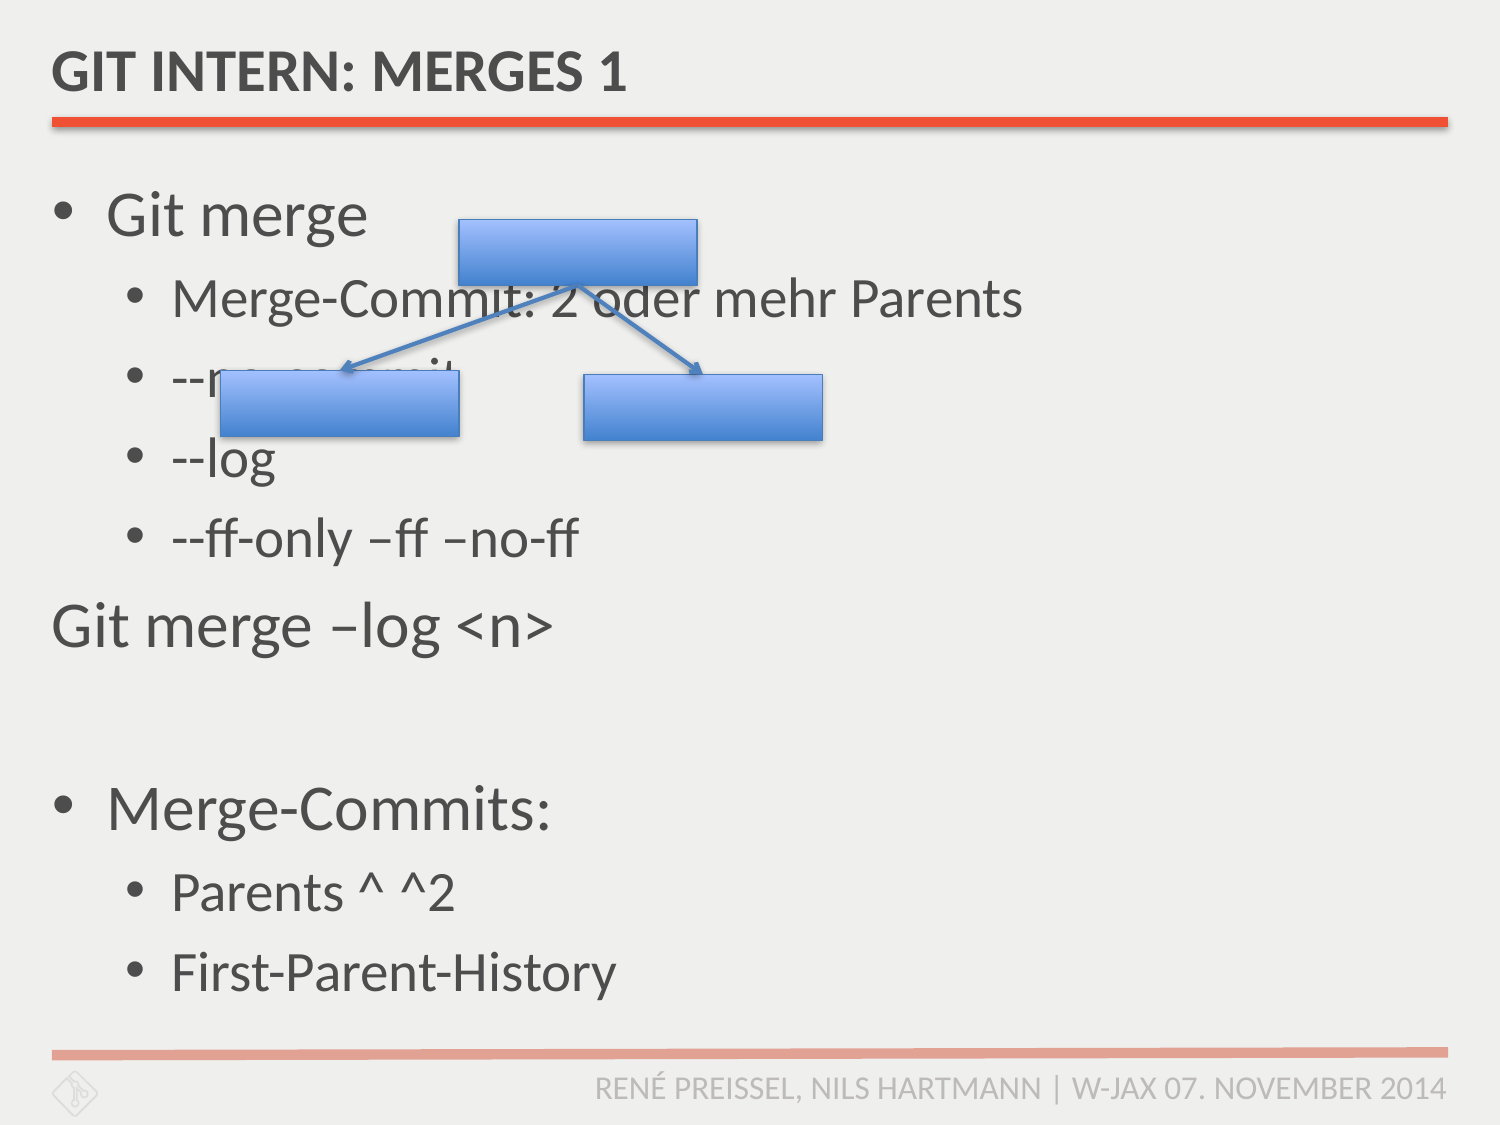

# GIT INTERN: MERGES 1
Git merge
Merge-Commit: 2 oder mehr Parents
--no-commit
--log
--ff-only –ff –no-ff
Git merge –log <n>

Merge-Commits:
Parents ^ ^2
First-Parent-History